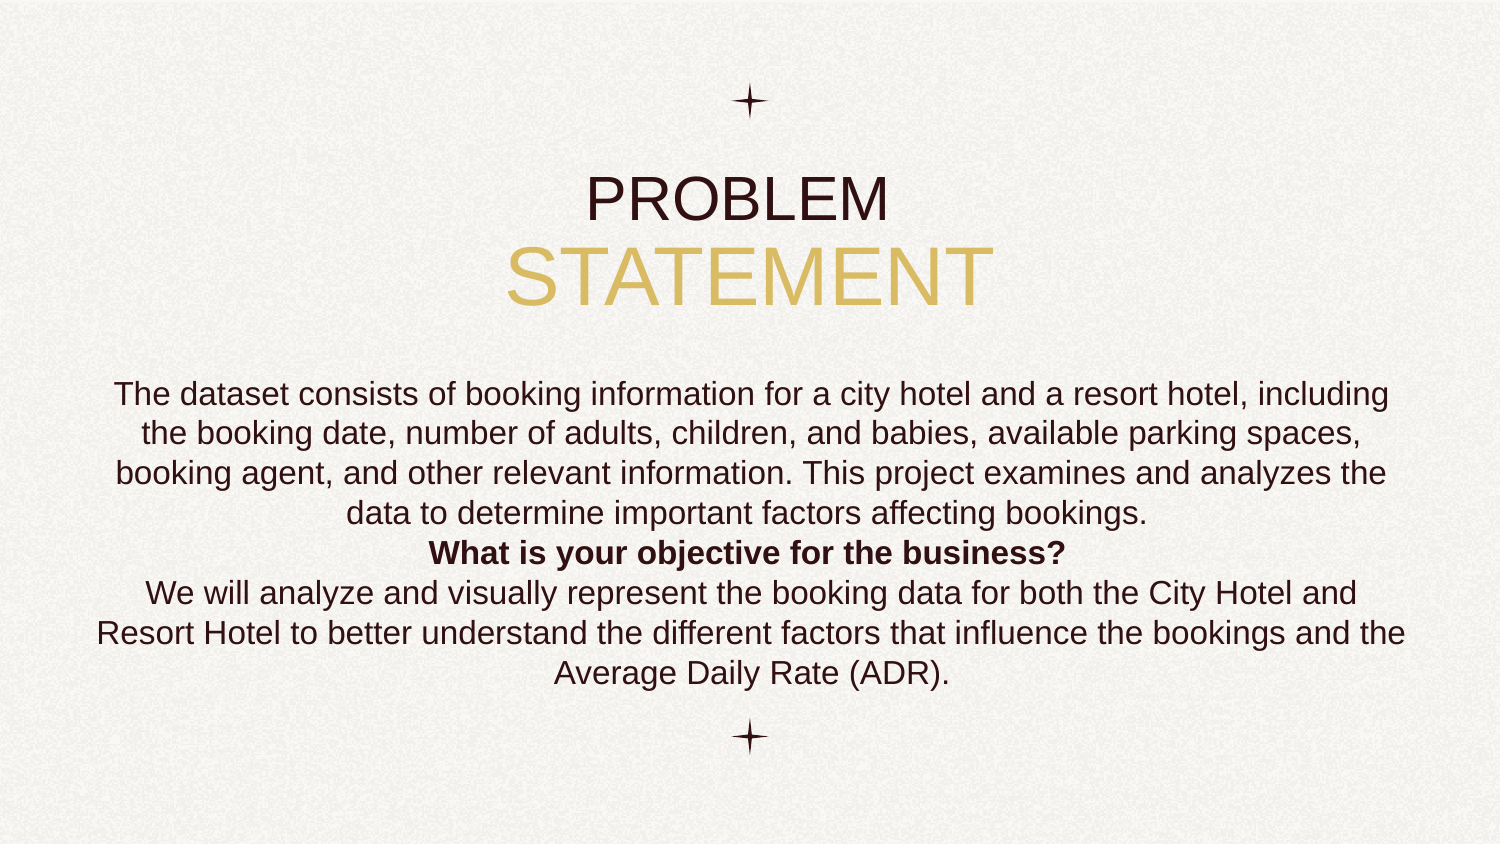

# PROBLEM STATEMENT
The dataset consists of booking information for a city hotel and a resort hotel, including the booking date, number of adults, children, and babies, available parking spaces, booking agent, and other relevant information. This project examines and analyzes the data to determine important factors affecting bookings.
What is your objective for the business?
We will analyze and visually represent the booking data for both the City Hotel and Resort Hotel to better understand the different factors that influence the bookings and the Average Daily Rate (ADR).